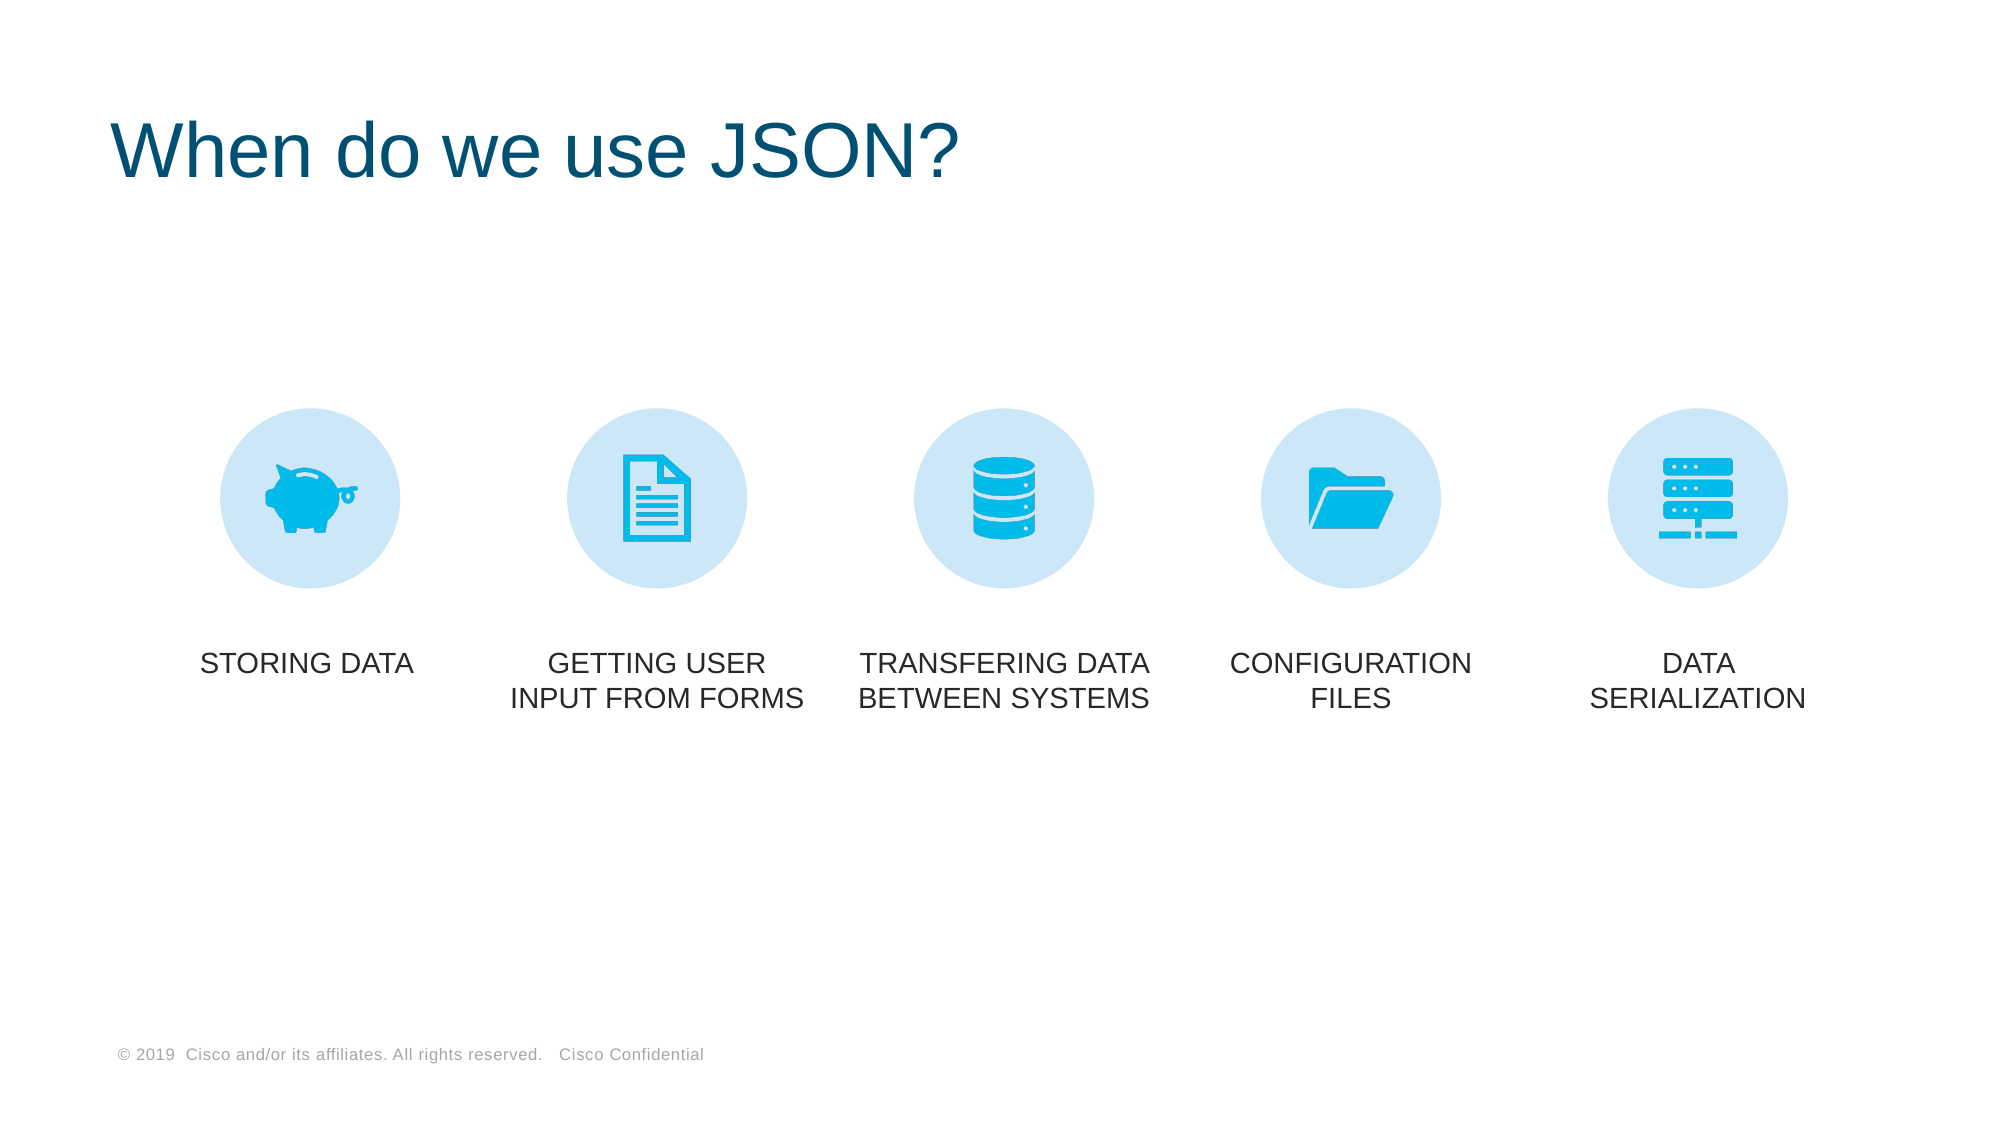

# When do we use JSON?
Storing Data
Getting user input from forms
Transfering data between systems
Configuration Files
Data Serialization